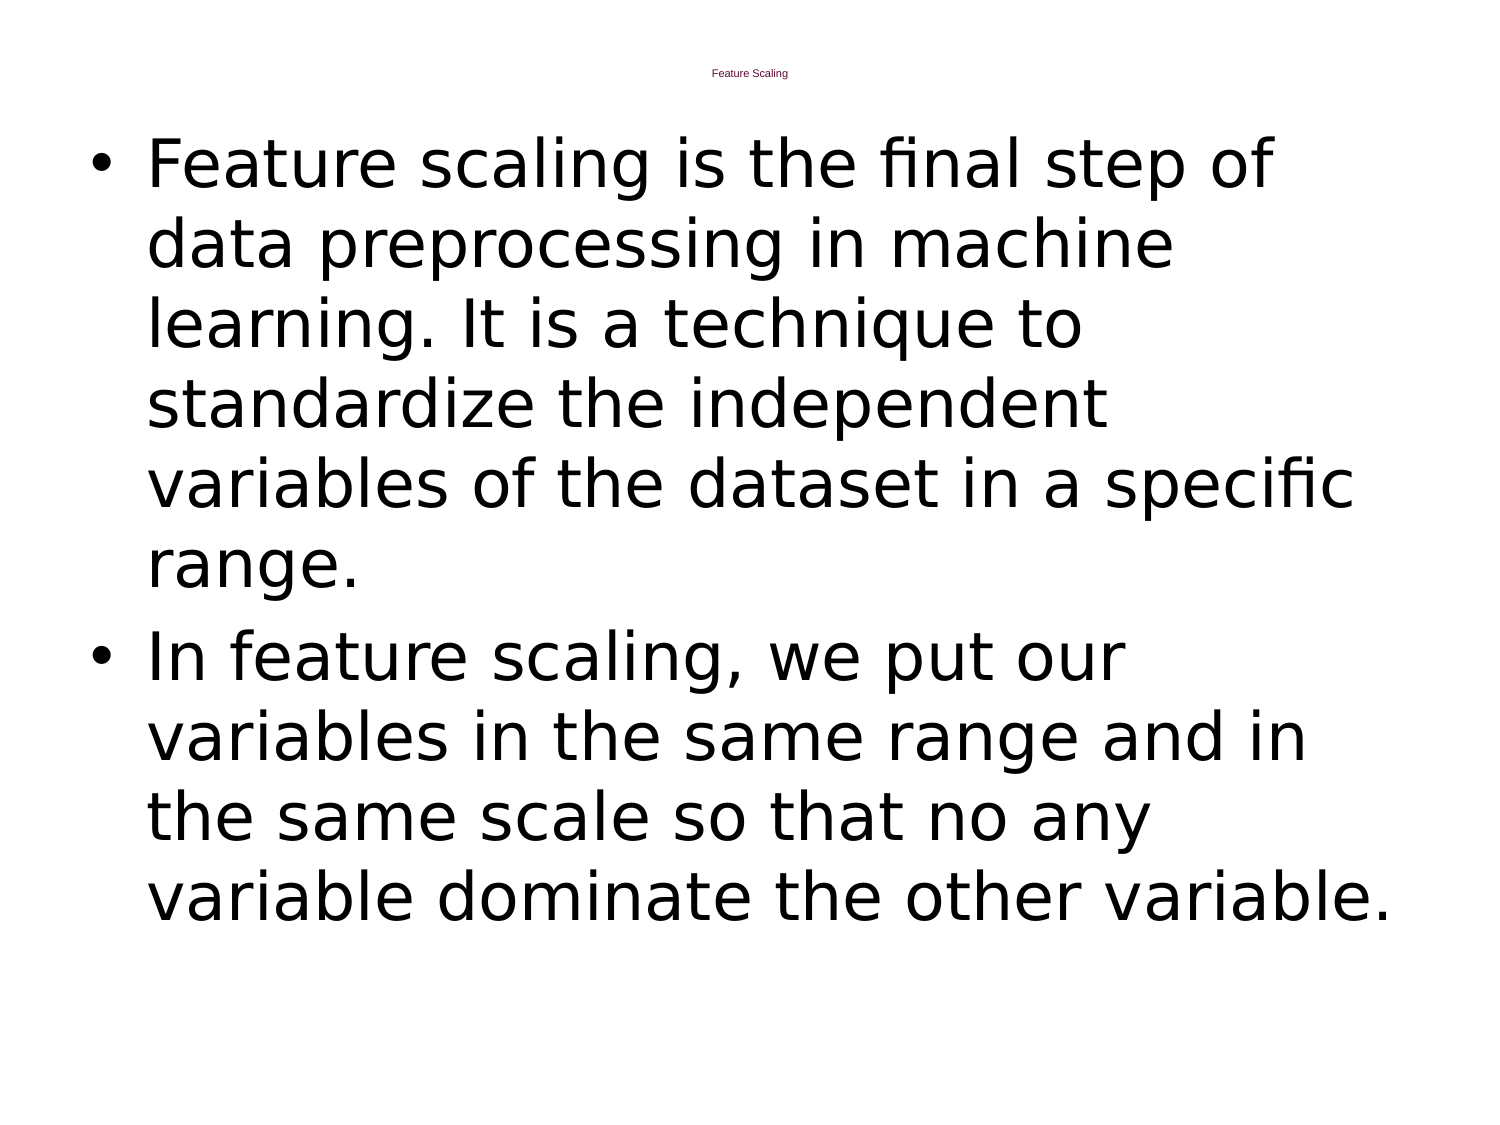

# Feature Scaling
Feature scaling is the final step of data preprocessing in machine learning. It is a technique to standardize the independent variables of the dataset in a specific range.
In feature scaling, we put our variables in the same range and in the same scale so that no any variable dominate the other variable.